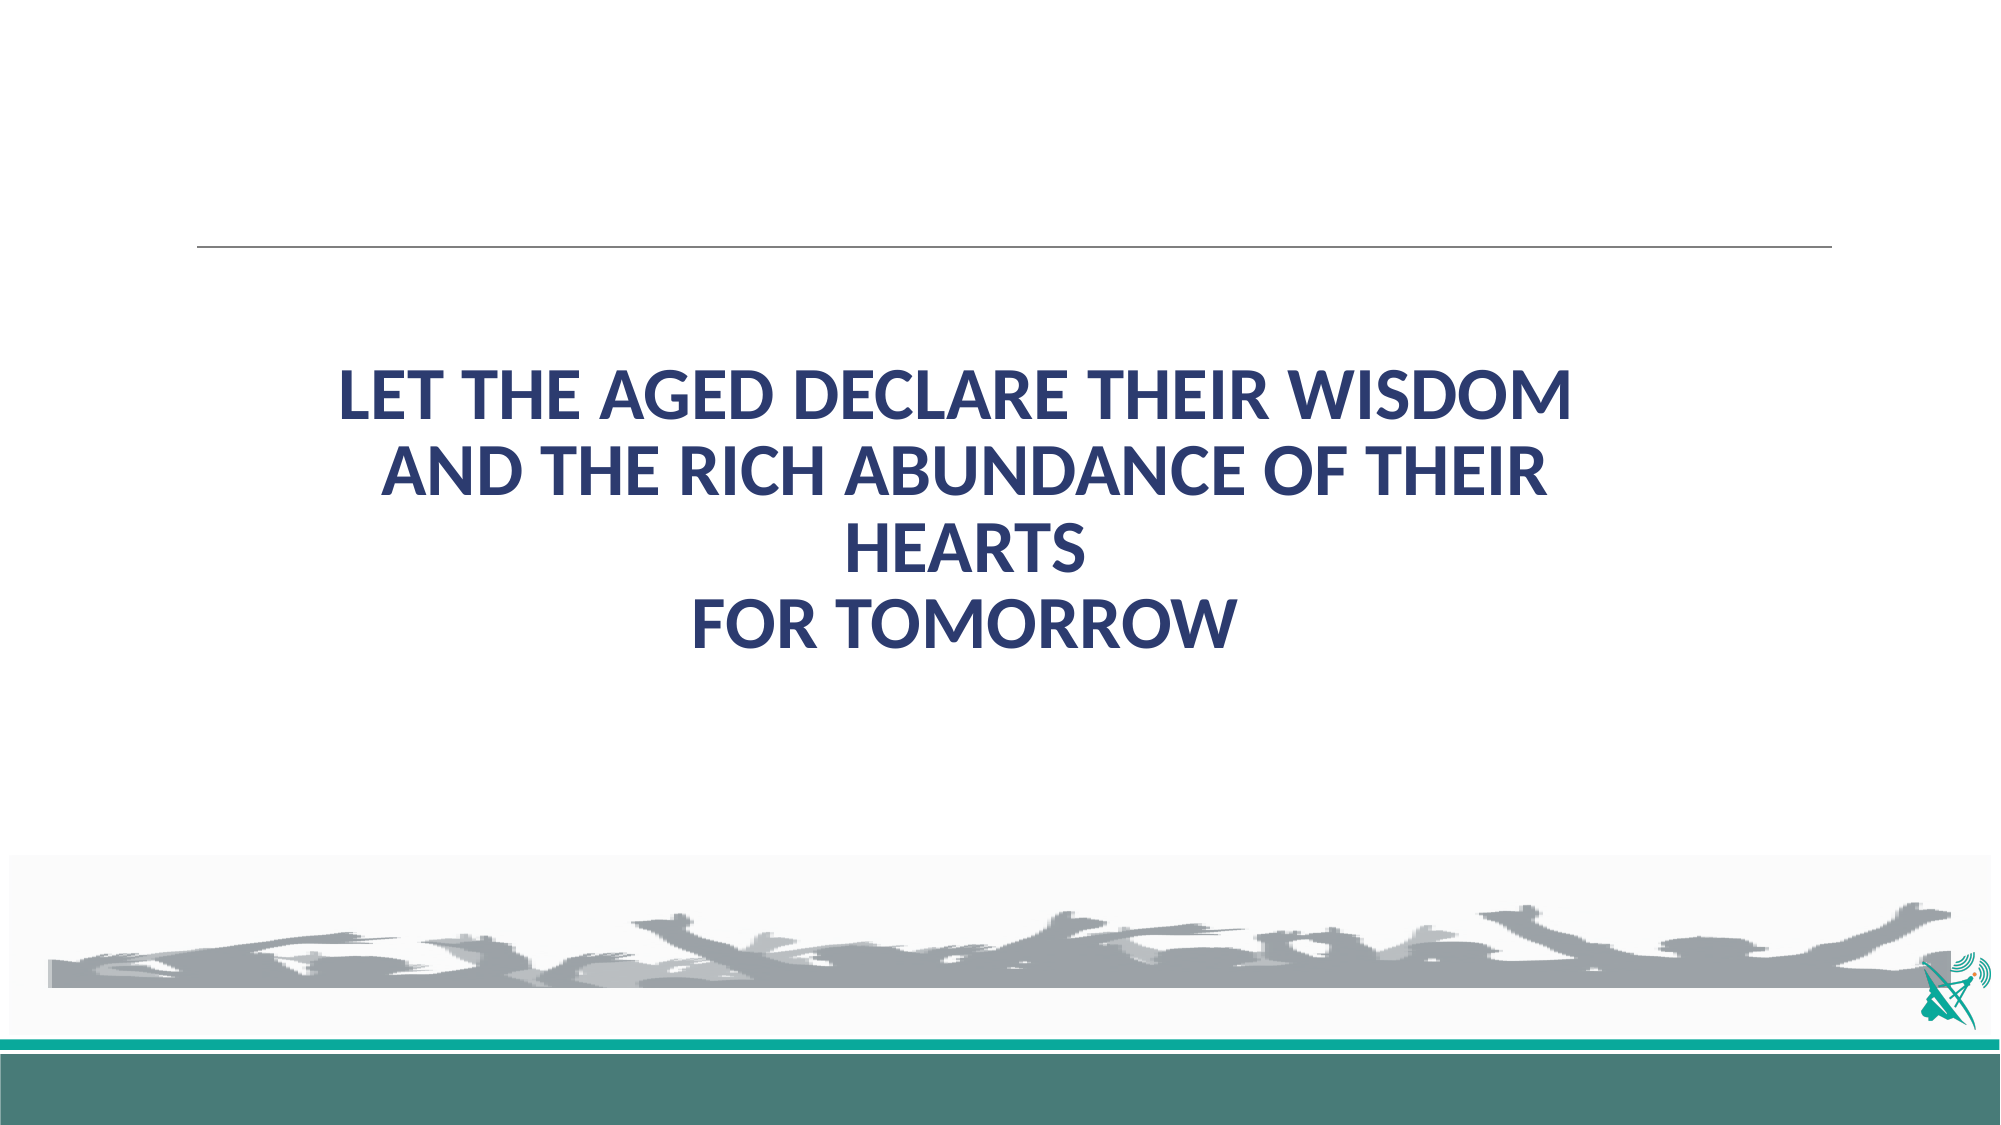

# LET THE AGED DECLARE THEIR WISDOM AND THE RICH ABUNDANCE OF THEIR HEARTS FOR TOMORROW